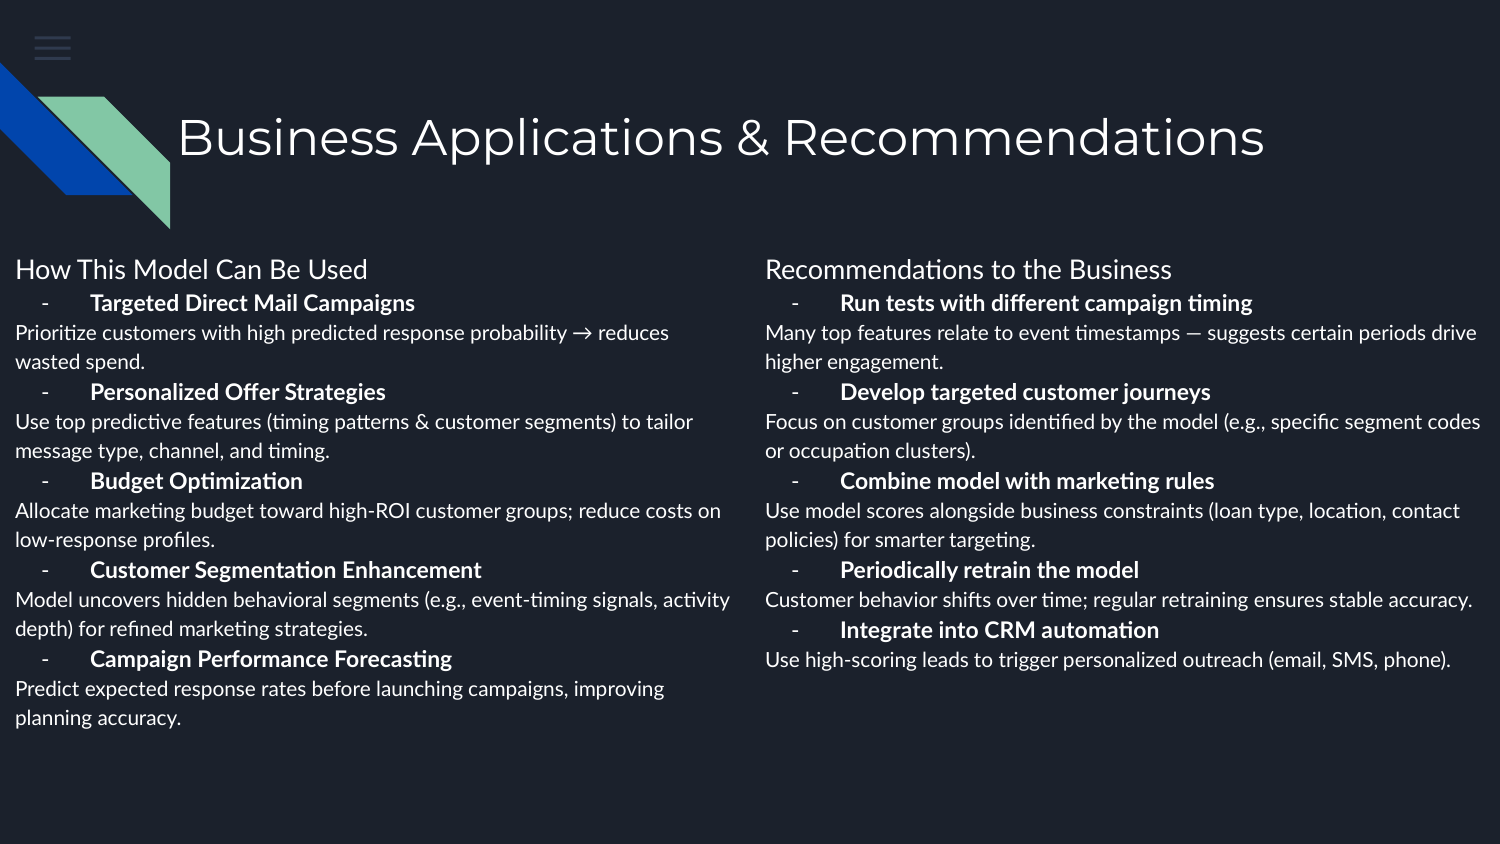

# Business Applications & Recommendations
How This Model Can Be Used
Targeted Direct Mail Campaigns
Prioritize customers with high predicted response probability → reduces wasted spend.
Personalized Offer Strategies
Use top predictive features (timing patterns & customer segments) to tailor message type, channel, and timing.
Budget Optimization
Allocate marketing budget toward high-ROI customer groups; reduce costs on low-response profiles.
Customer Segmentation Enhancement
Model uncovers hidden behavioral segments (e.g., event-timing signals, activity depth) for refined marketing strategies.
Campaign Performance Forecasting
Predict expected response rates before launching campaigns, improving planning accuracy.
Recommendations to the Business
Run tests with different campaign timing
Many top features relate to event timestamps — suggests certain periods drive higher engagement.
Develop targeted customer journeys
Focus on customer groups identified by the model (e.g., specific segment codes or occupation clusters).
Combine model with marketing rules
Use model scores alongside business constraints (loan type, location, contact policies) for smarter targeting.
Periodically retrain the model
Customer behavior shifts over time; regular retraining ensures stable accuracy.
Integrate into CRM automation
Use high-scoring leads to trigger personalized outreach (email, SMS, phone).